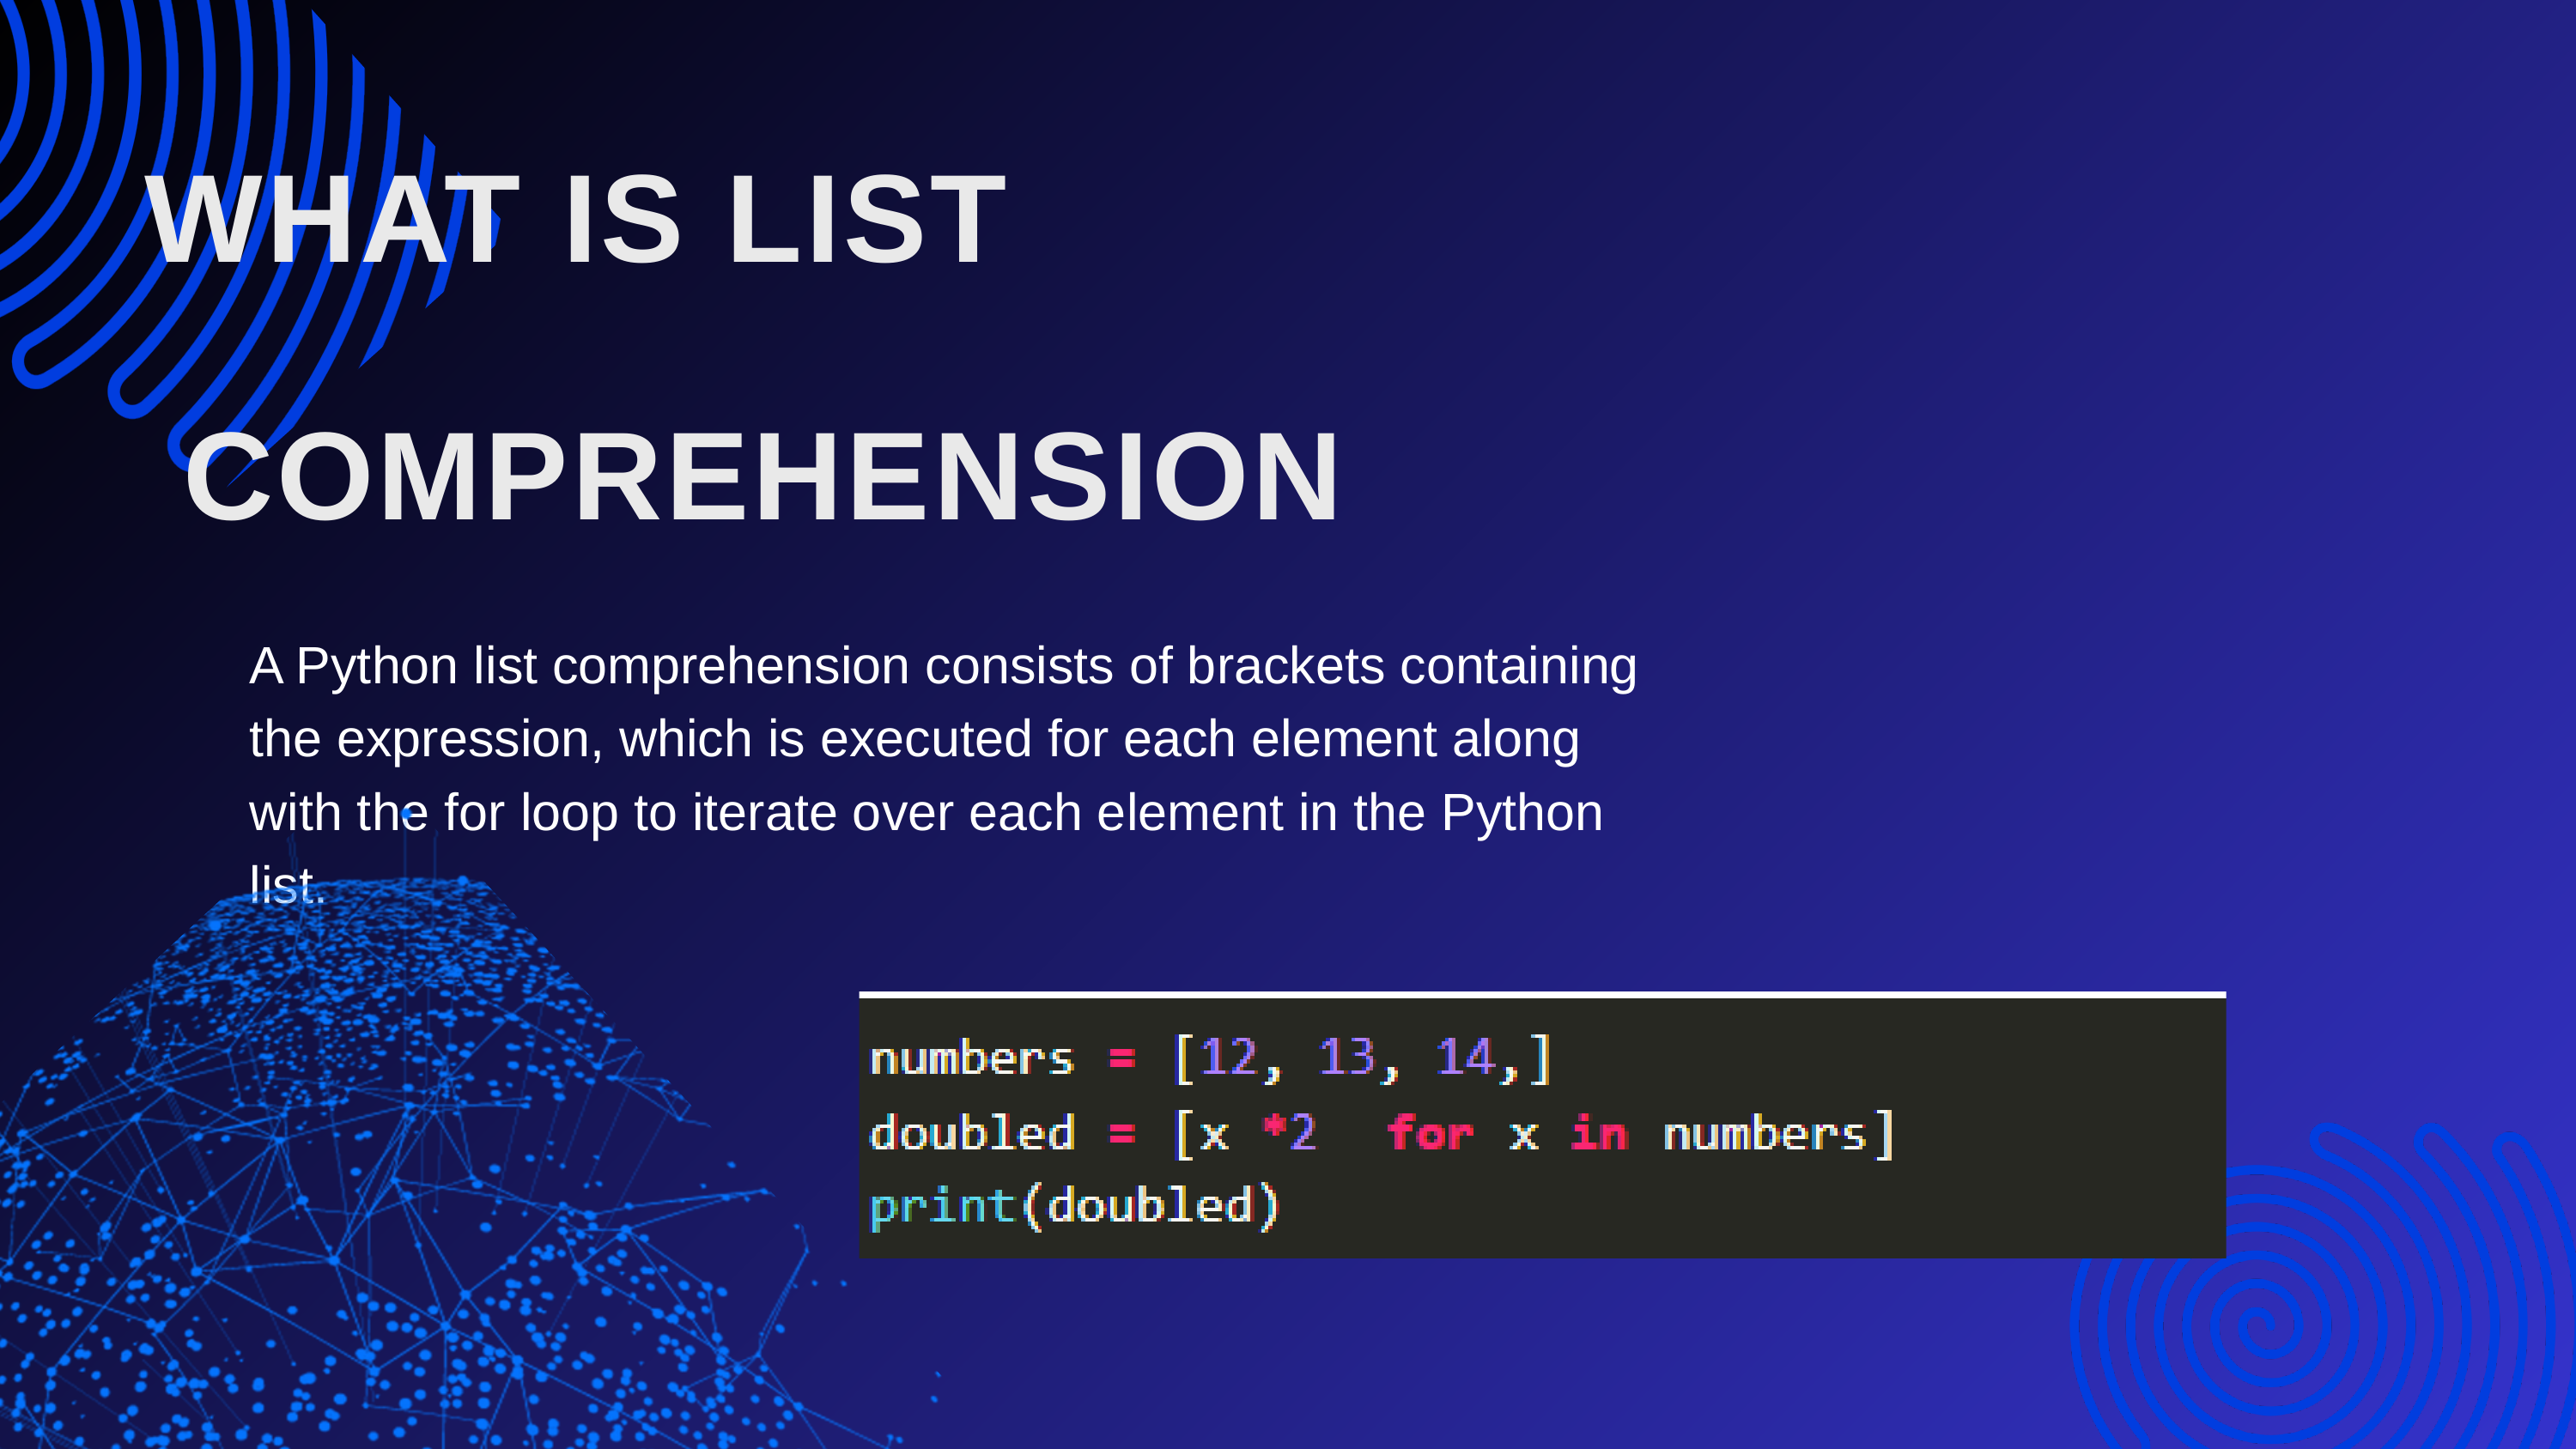

WHAT IS LIST

 COMPREHENSION
A Python list comprehension consists of brackets containing the expression, which is executed for each element along with the for loop to iterate over each element in the Python list.